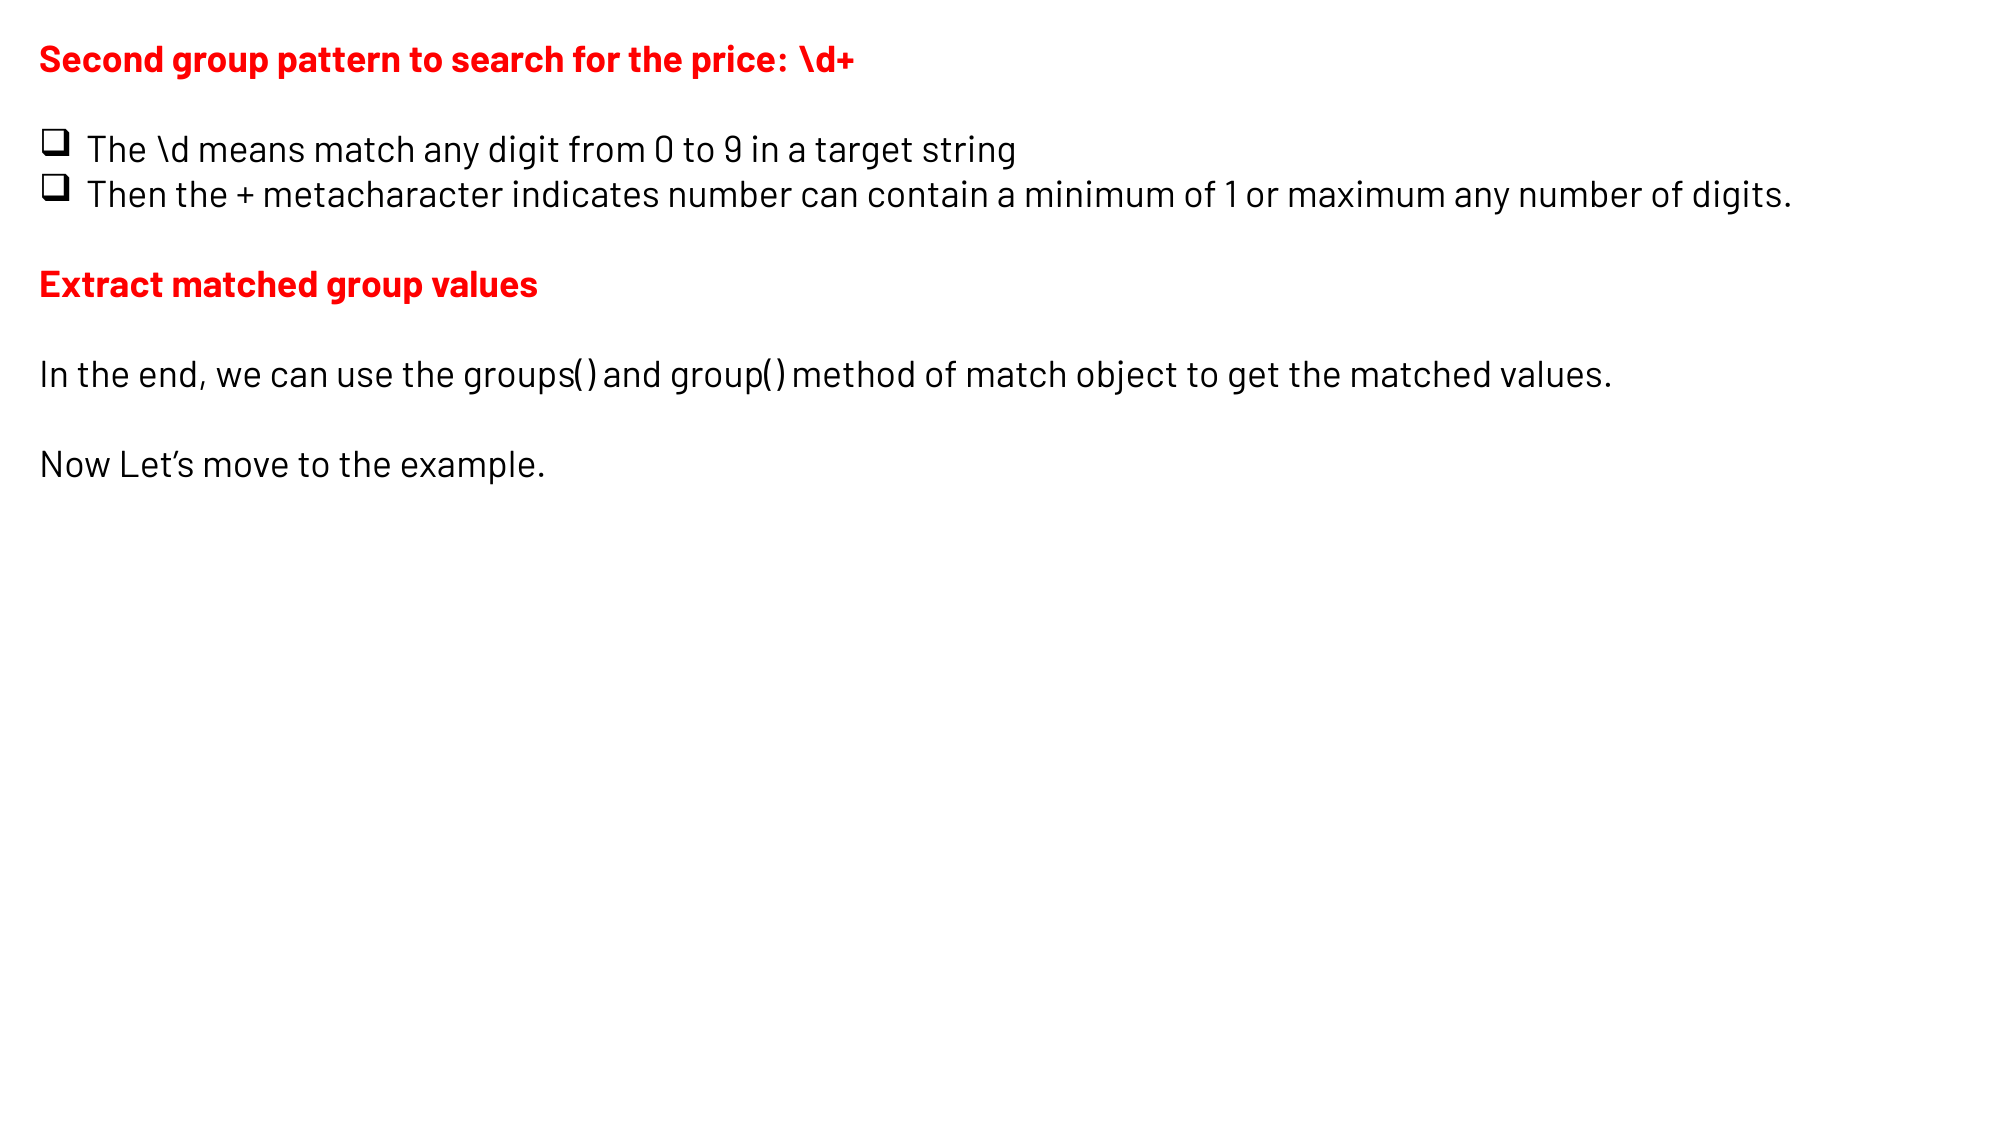

Second group pattern to search for the price: \d+

The \d means match any digit from 0 to 9 in a target string
Then the + metacharacter indicates number can contain a minimum of 1 or maximum any number of digits.

Extract matched group values

In the end, we can use the groups() and group() method of match object to get the matched values.

Now Let’s move to the example.